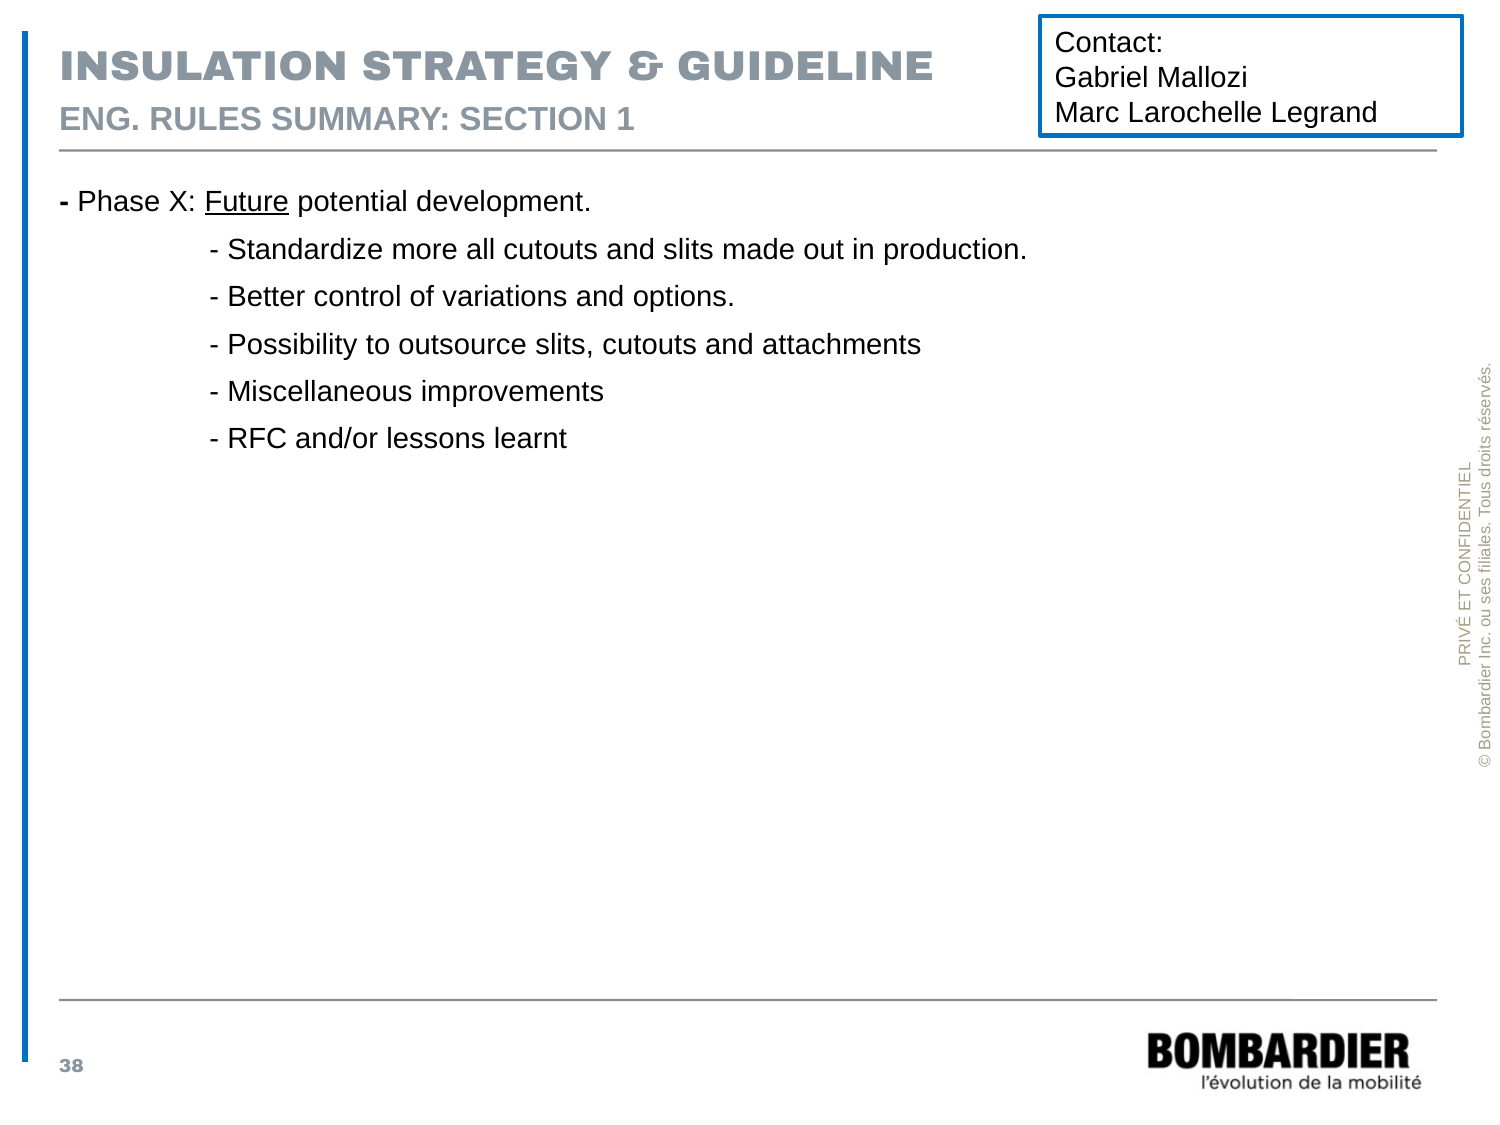

Contact:
Gabriel Mallozi
Marc Larochelle Legrand
# INSULATION STRATEGY & GUIDELINE
Eng. Rules Summary: Section 1
- Phase X: Future potential development.
	- Standardize more all cutouts and slits made out in production.
	- Better control of variations and options.
	- Possibility to outsource slits, cutouts and attachments
	- Miscellaneous improvements
	- RFC and/or lessons learnt

38